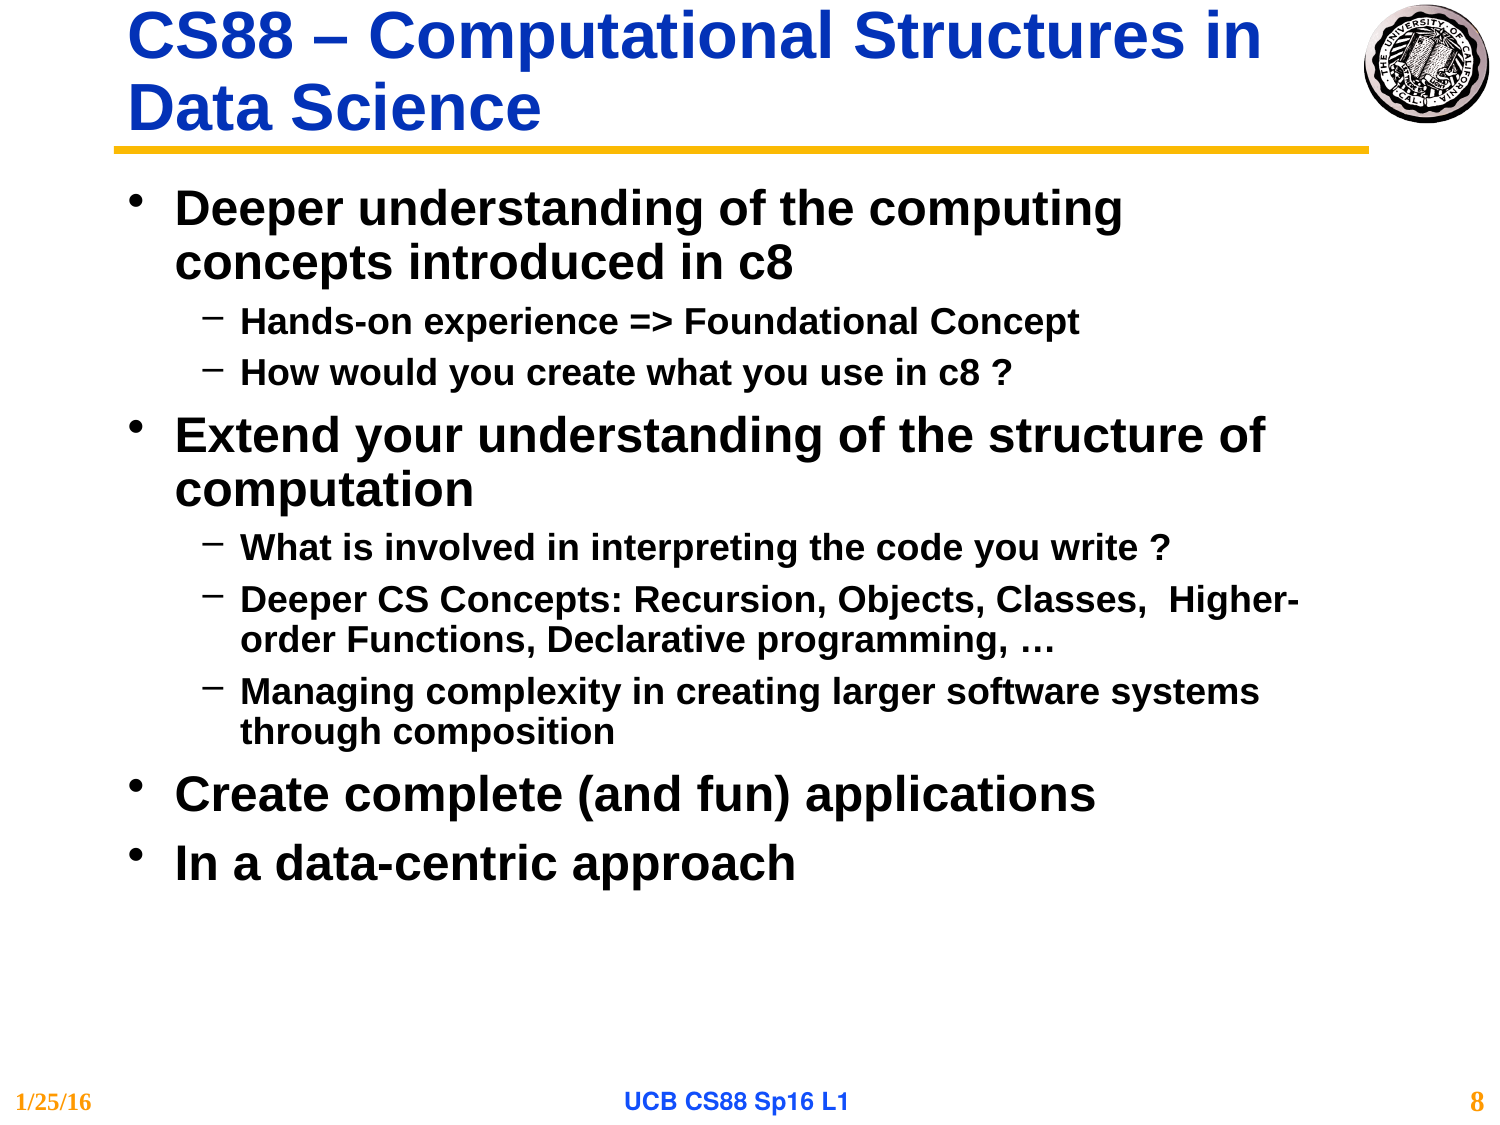

# CS88 – Computational Structures in Data Science
Deeper understanding of the computing concepts introduced in c8
Hands-on experience => Foundational Concept
How would you create what you use in c8 ?
Extend your understanding of the structure of computation
What is involved in interpreting the code you write ?
Deeper CS Concepts: Recursion, Objects, Classes,  Higher-order Functions, Declarative programming, …
Managing complexity in creating larger software systems through composition
Create complete (and fun) applications
In a data-centric approach

1/25/16
UCB CS88 Sp16 L1
8